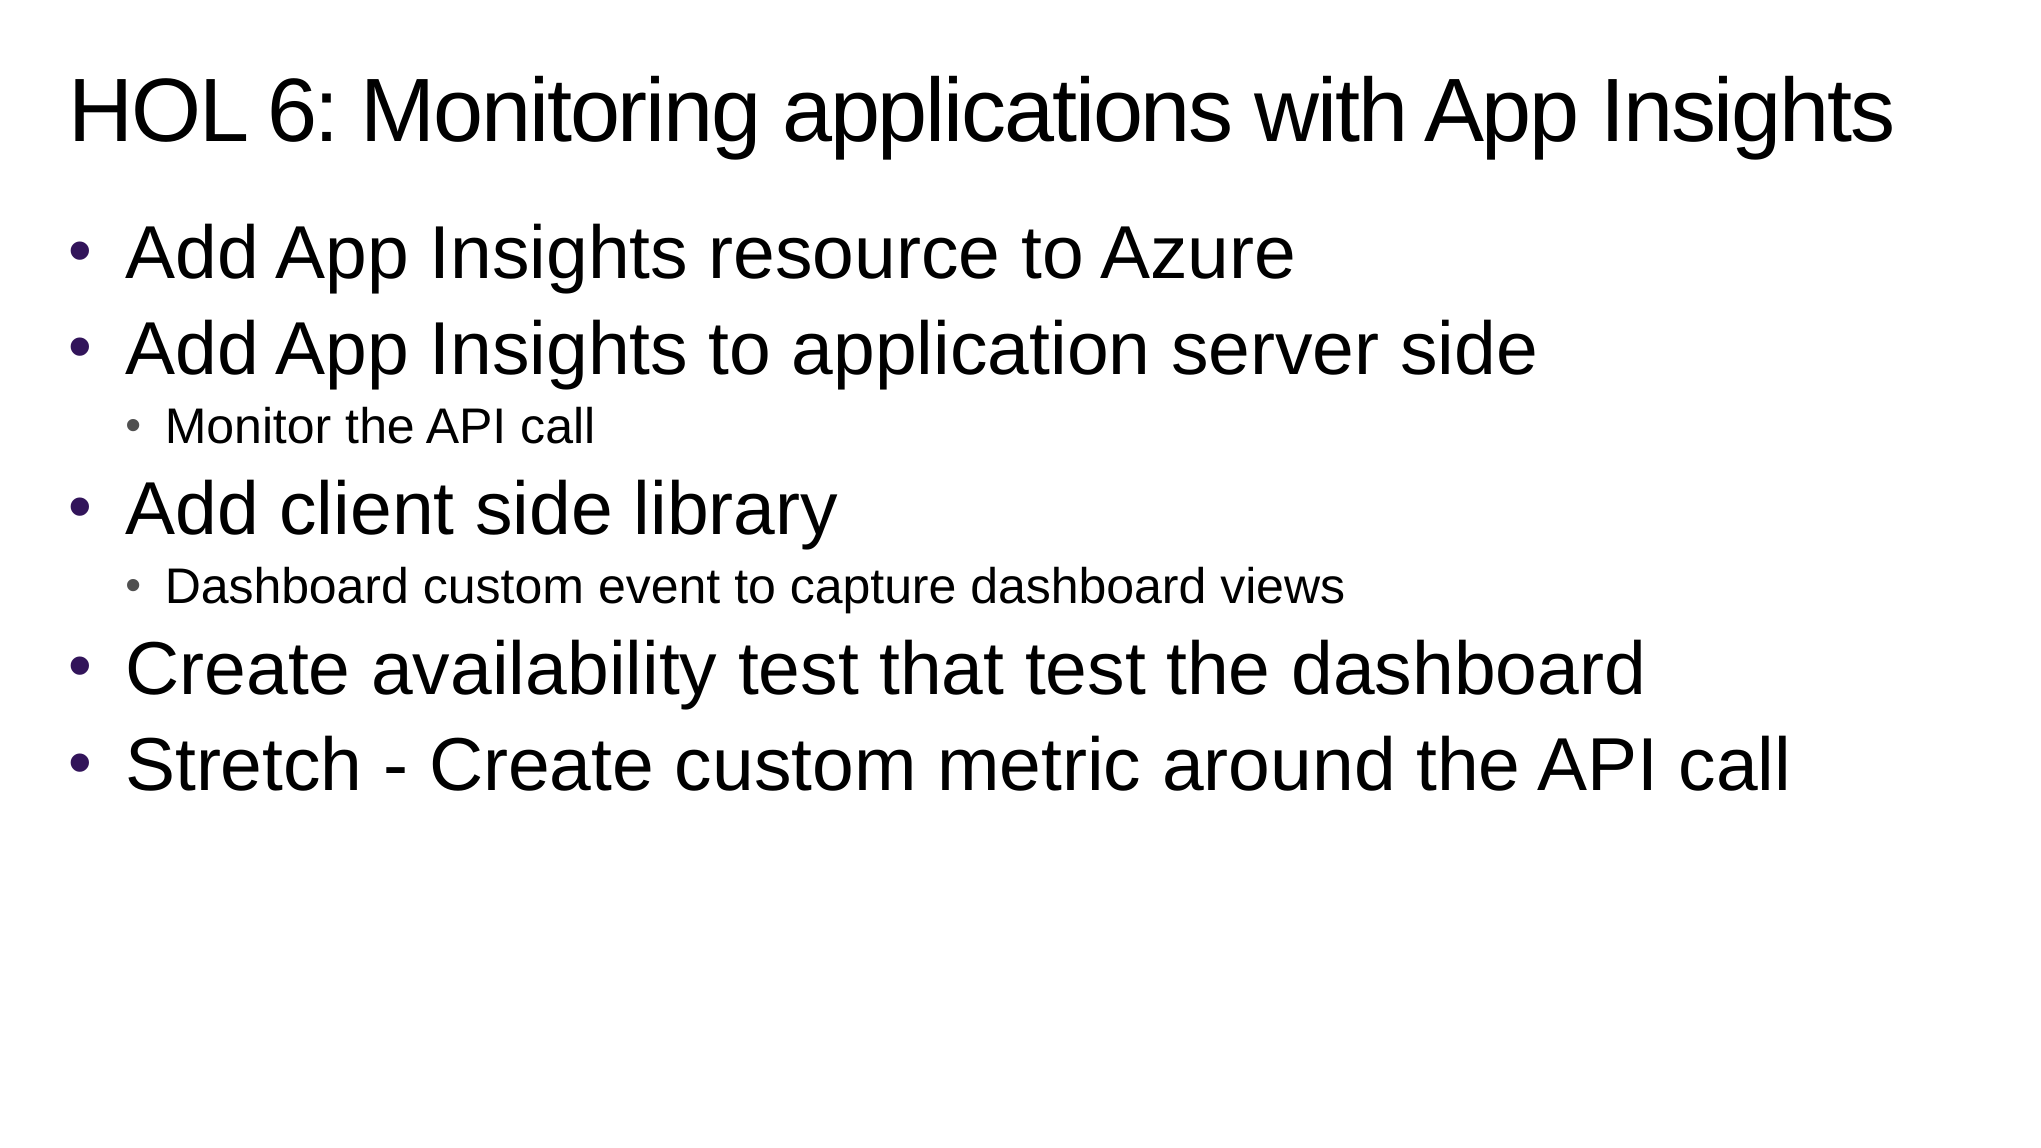

# HOL 6: Monitoring applications with App Insights

Add App Insights resource to Azure
Add App Insights to application server side
Monitor the API call
Add client side library
Dashboard custom event to capture dashboard views
Create availability test that test the dashboard
Stretch - Create custom metric around the API call